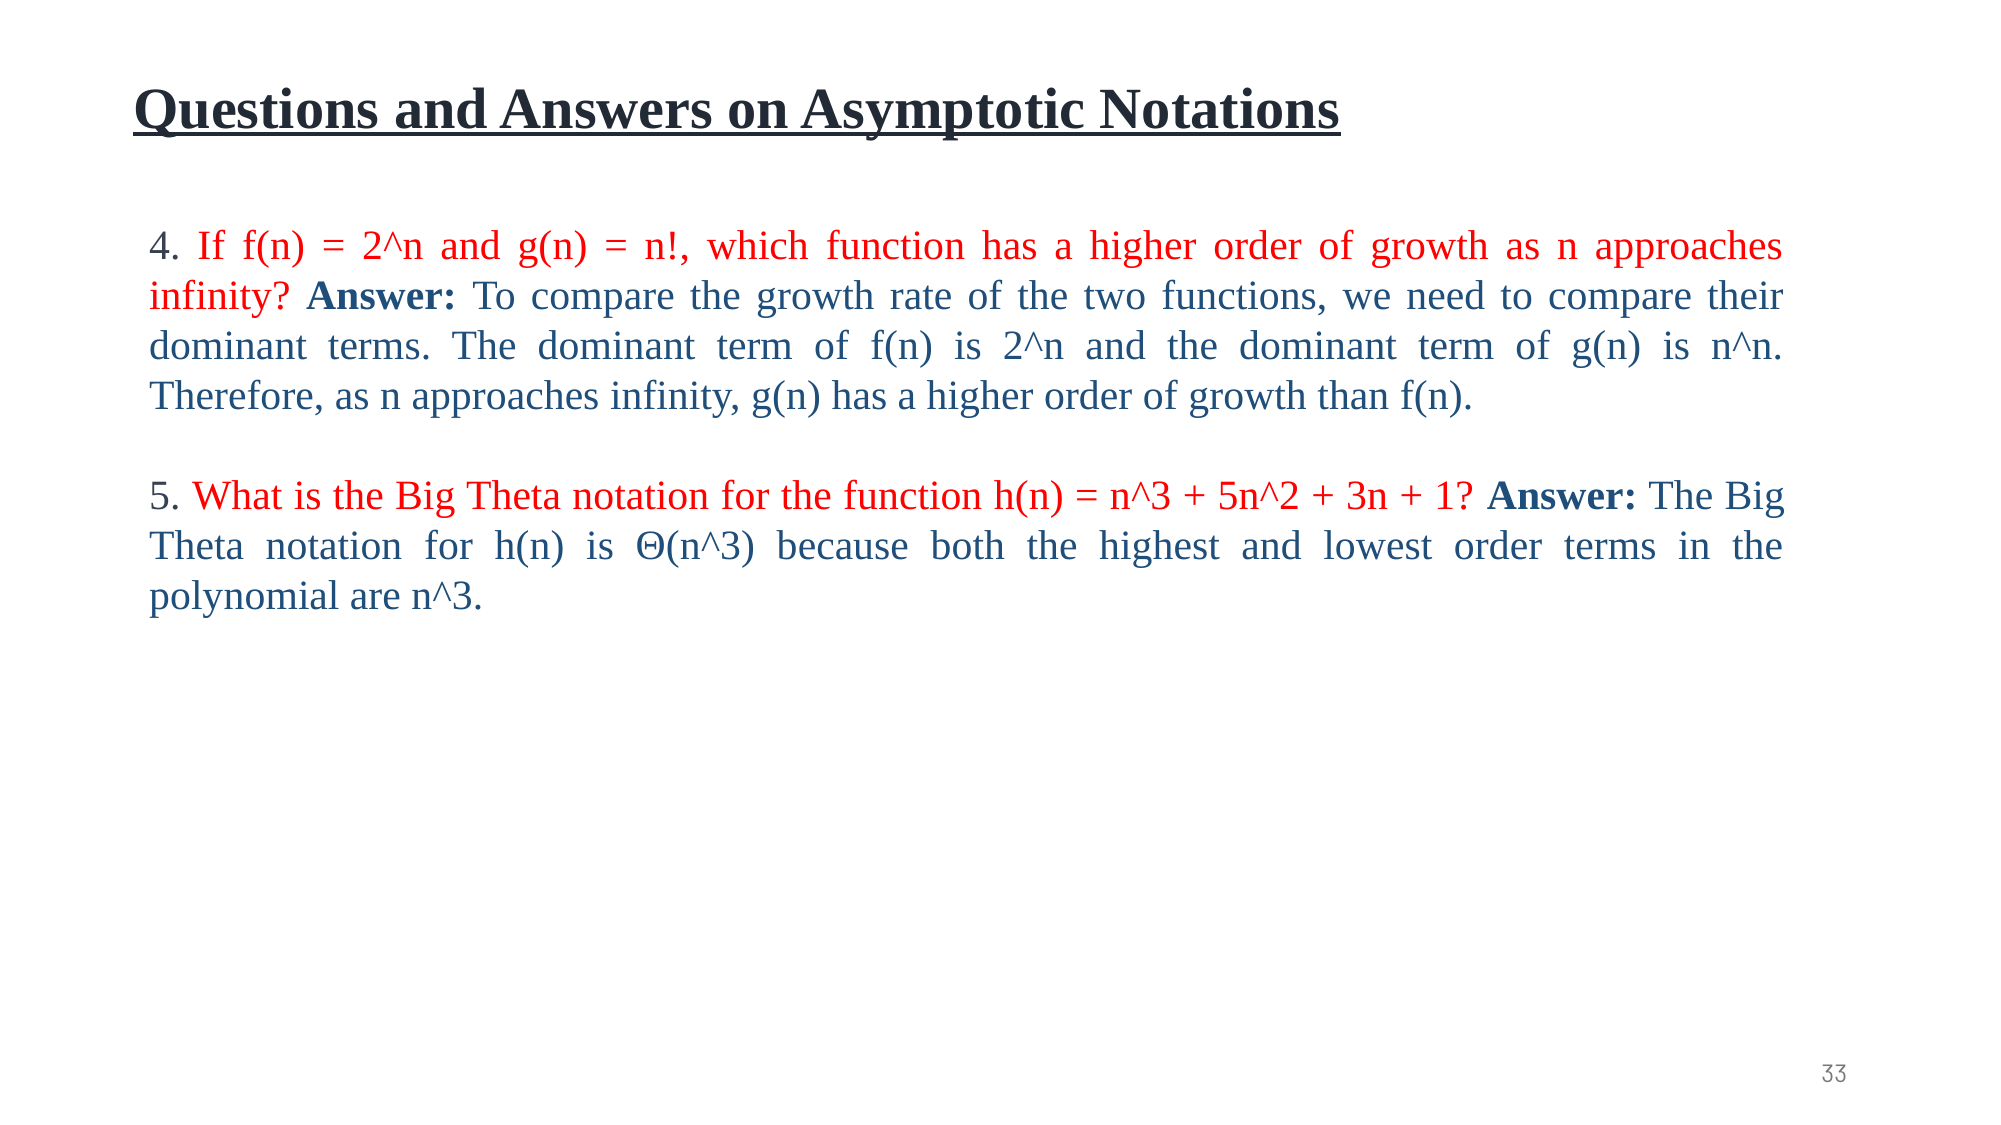

Questions and Answers on Asymptotic Notations
4. If f(n) = 2^n and g(n) = n!, which function has a higher order of growth as n approaches infinity? Answer: To compare the growth rate of the two functions, we need to compare their dominant terms. The dominant term of f(n) is 2^n and the dominant term of g(n) is n^n. Therefore, as n approaches infinity, g(n) has a higher order of growth than f(n).

5. What is the Big Theta notation for the function h(n) = n^3 + 5n^2 + 3n + 1? Answer: The Big Theta notation for h(n) is Θ(n^3) because both the highest and lowest order terms in the polynomial are n^3.
33